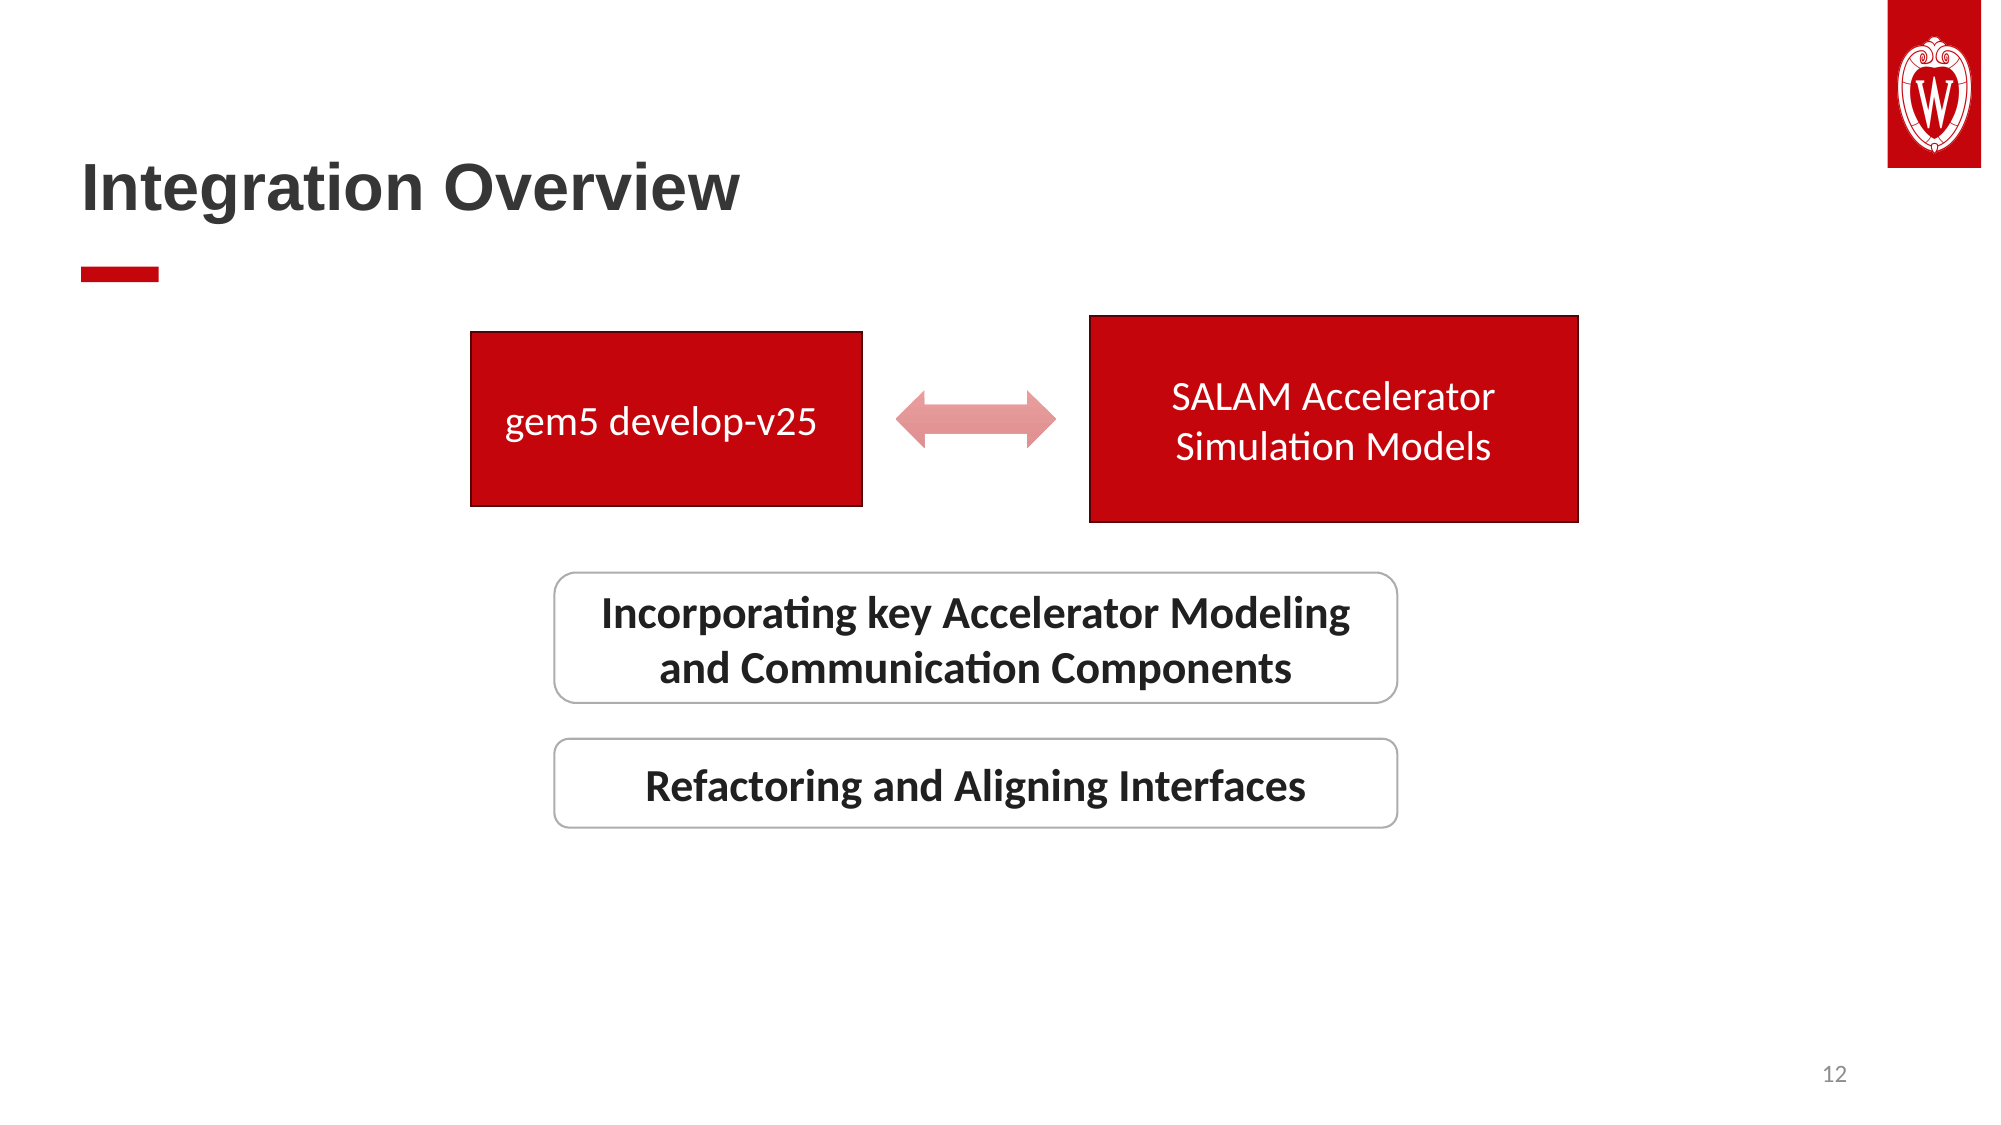

# Integration Overview
SALAM Accelerator Simulation Models
gem5 develop-v25

Incorporating key Accelerator Modeling and Communication Components
Refactoring and Aligning Interfaces
12